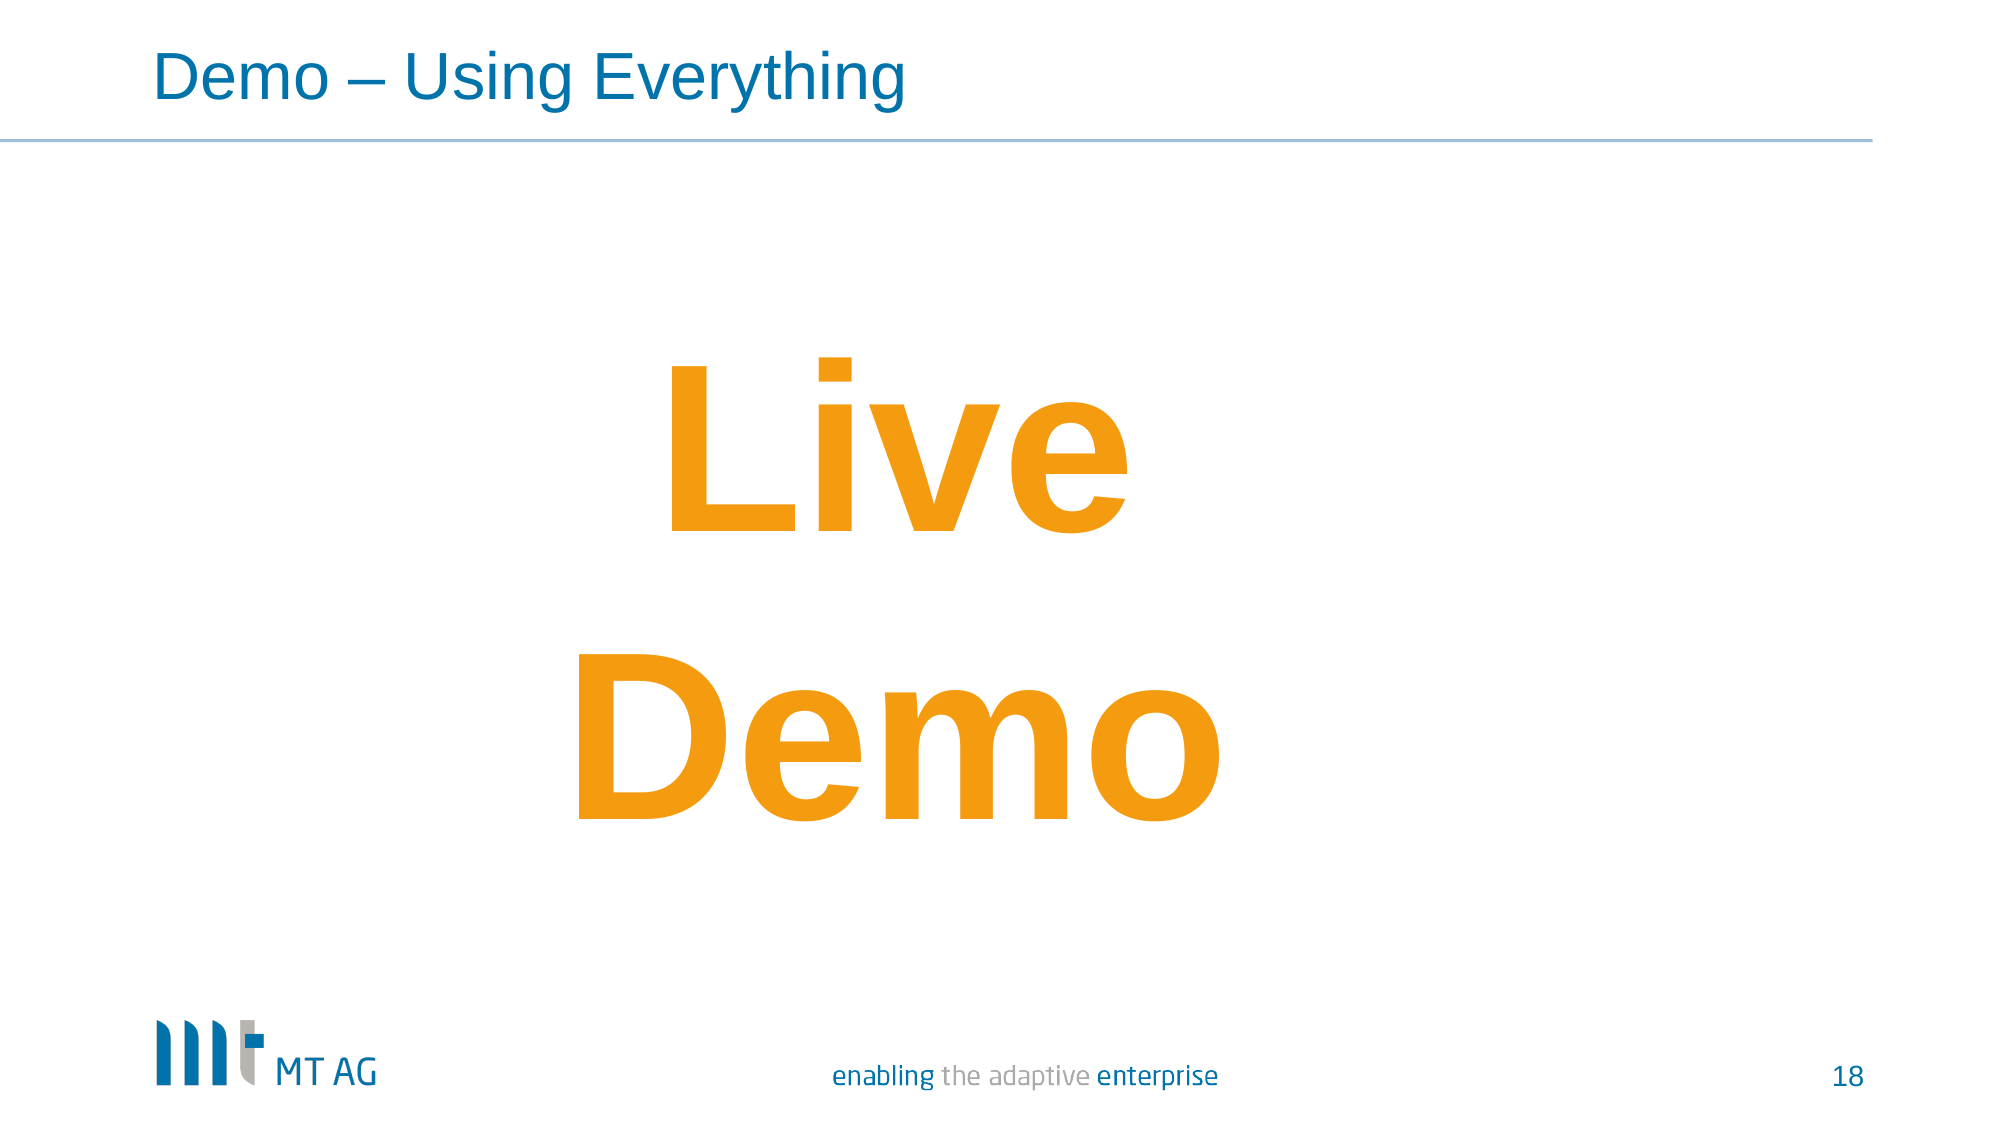

# Demo – Using Everything

Live
Demo